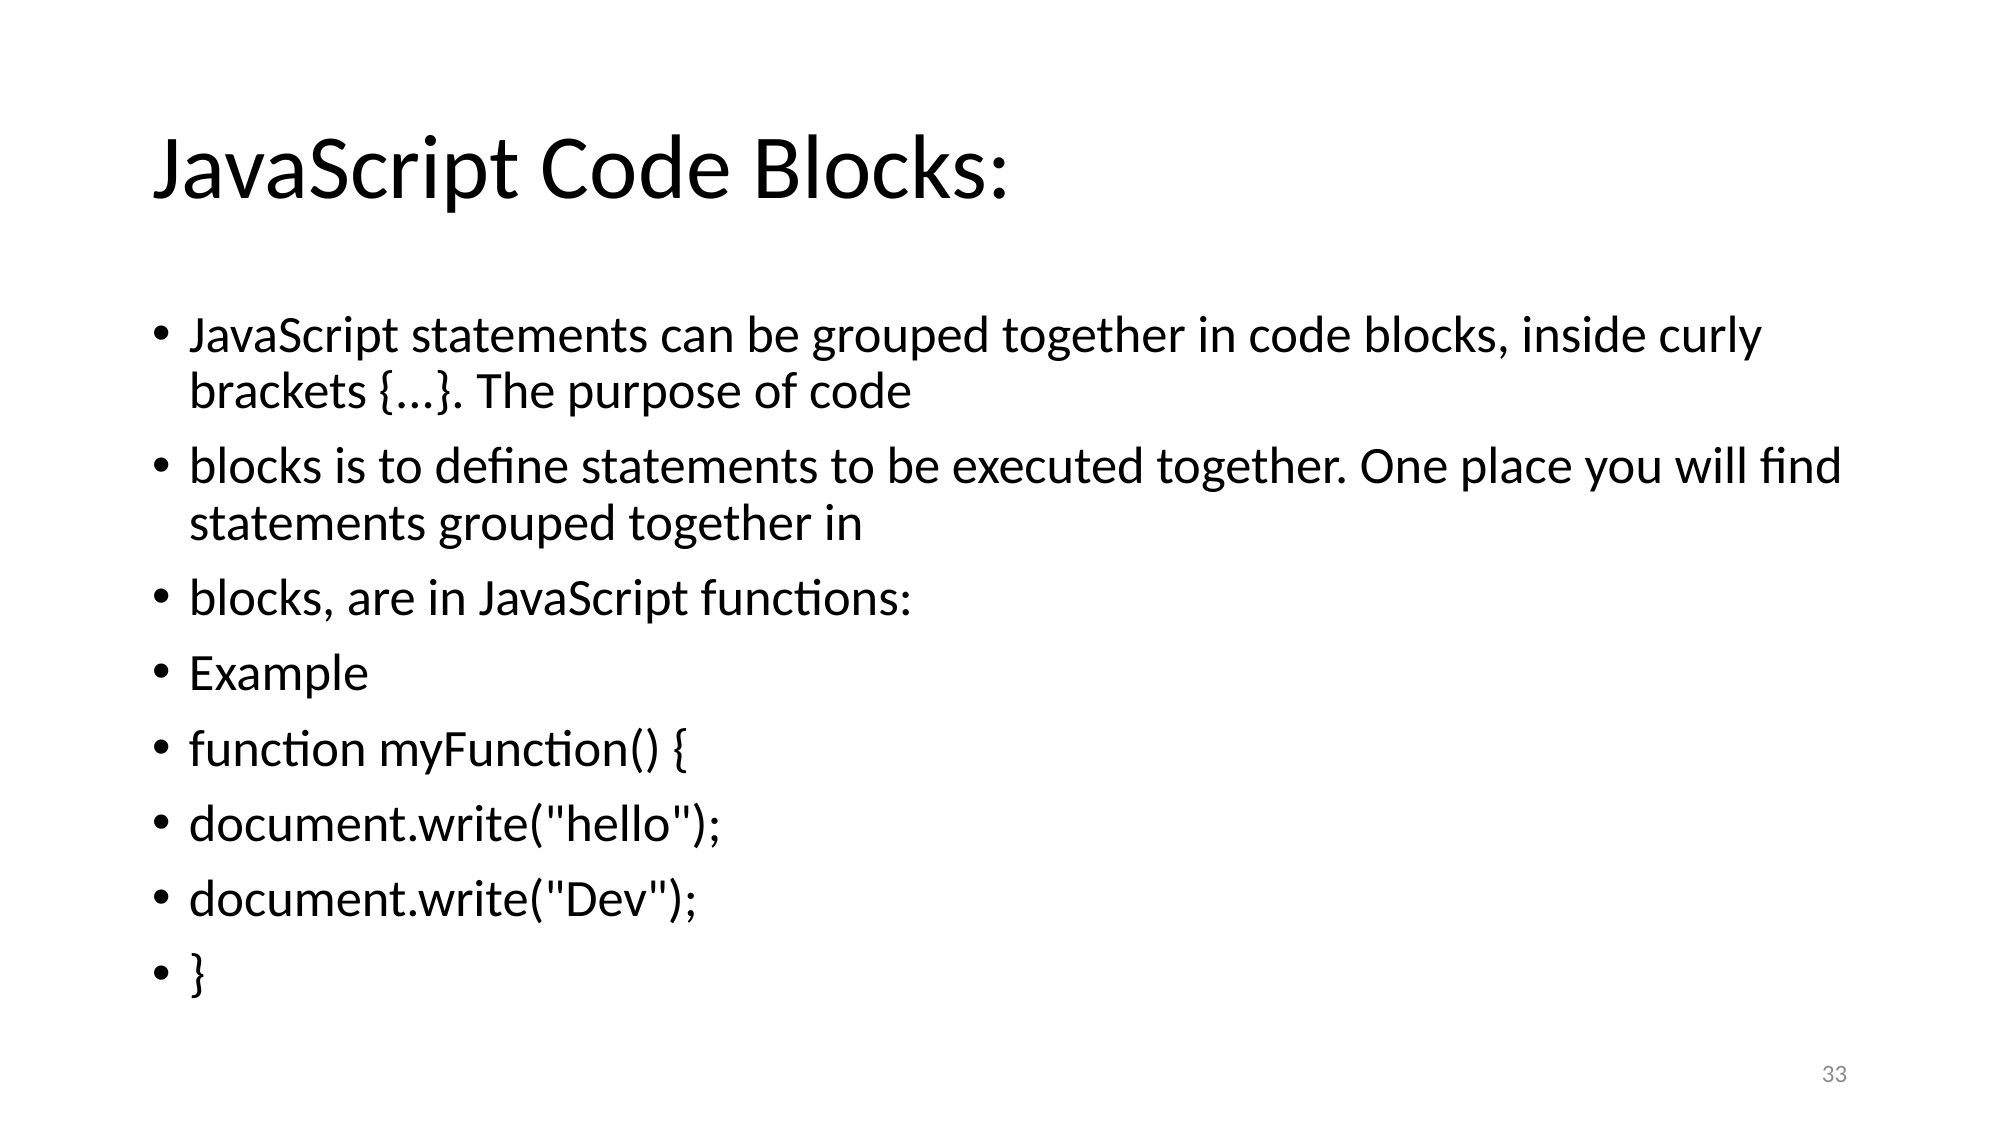

# JavaScript Code Blocks:
JavaScript statements can be grouped together in code blocks, inside curly brackets {...}. The purpose of code
blocks is to define statements to be executed together. One place you will find statements grouped together in
blocks, are in JavaScript functions:
Example
function myFunction() {
document.write("hello");
document.write("Dev");
}

33